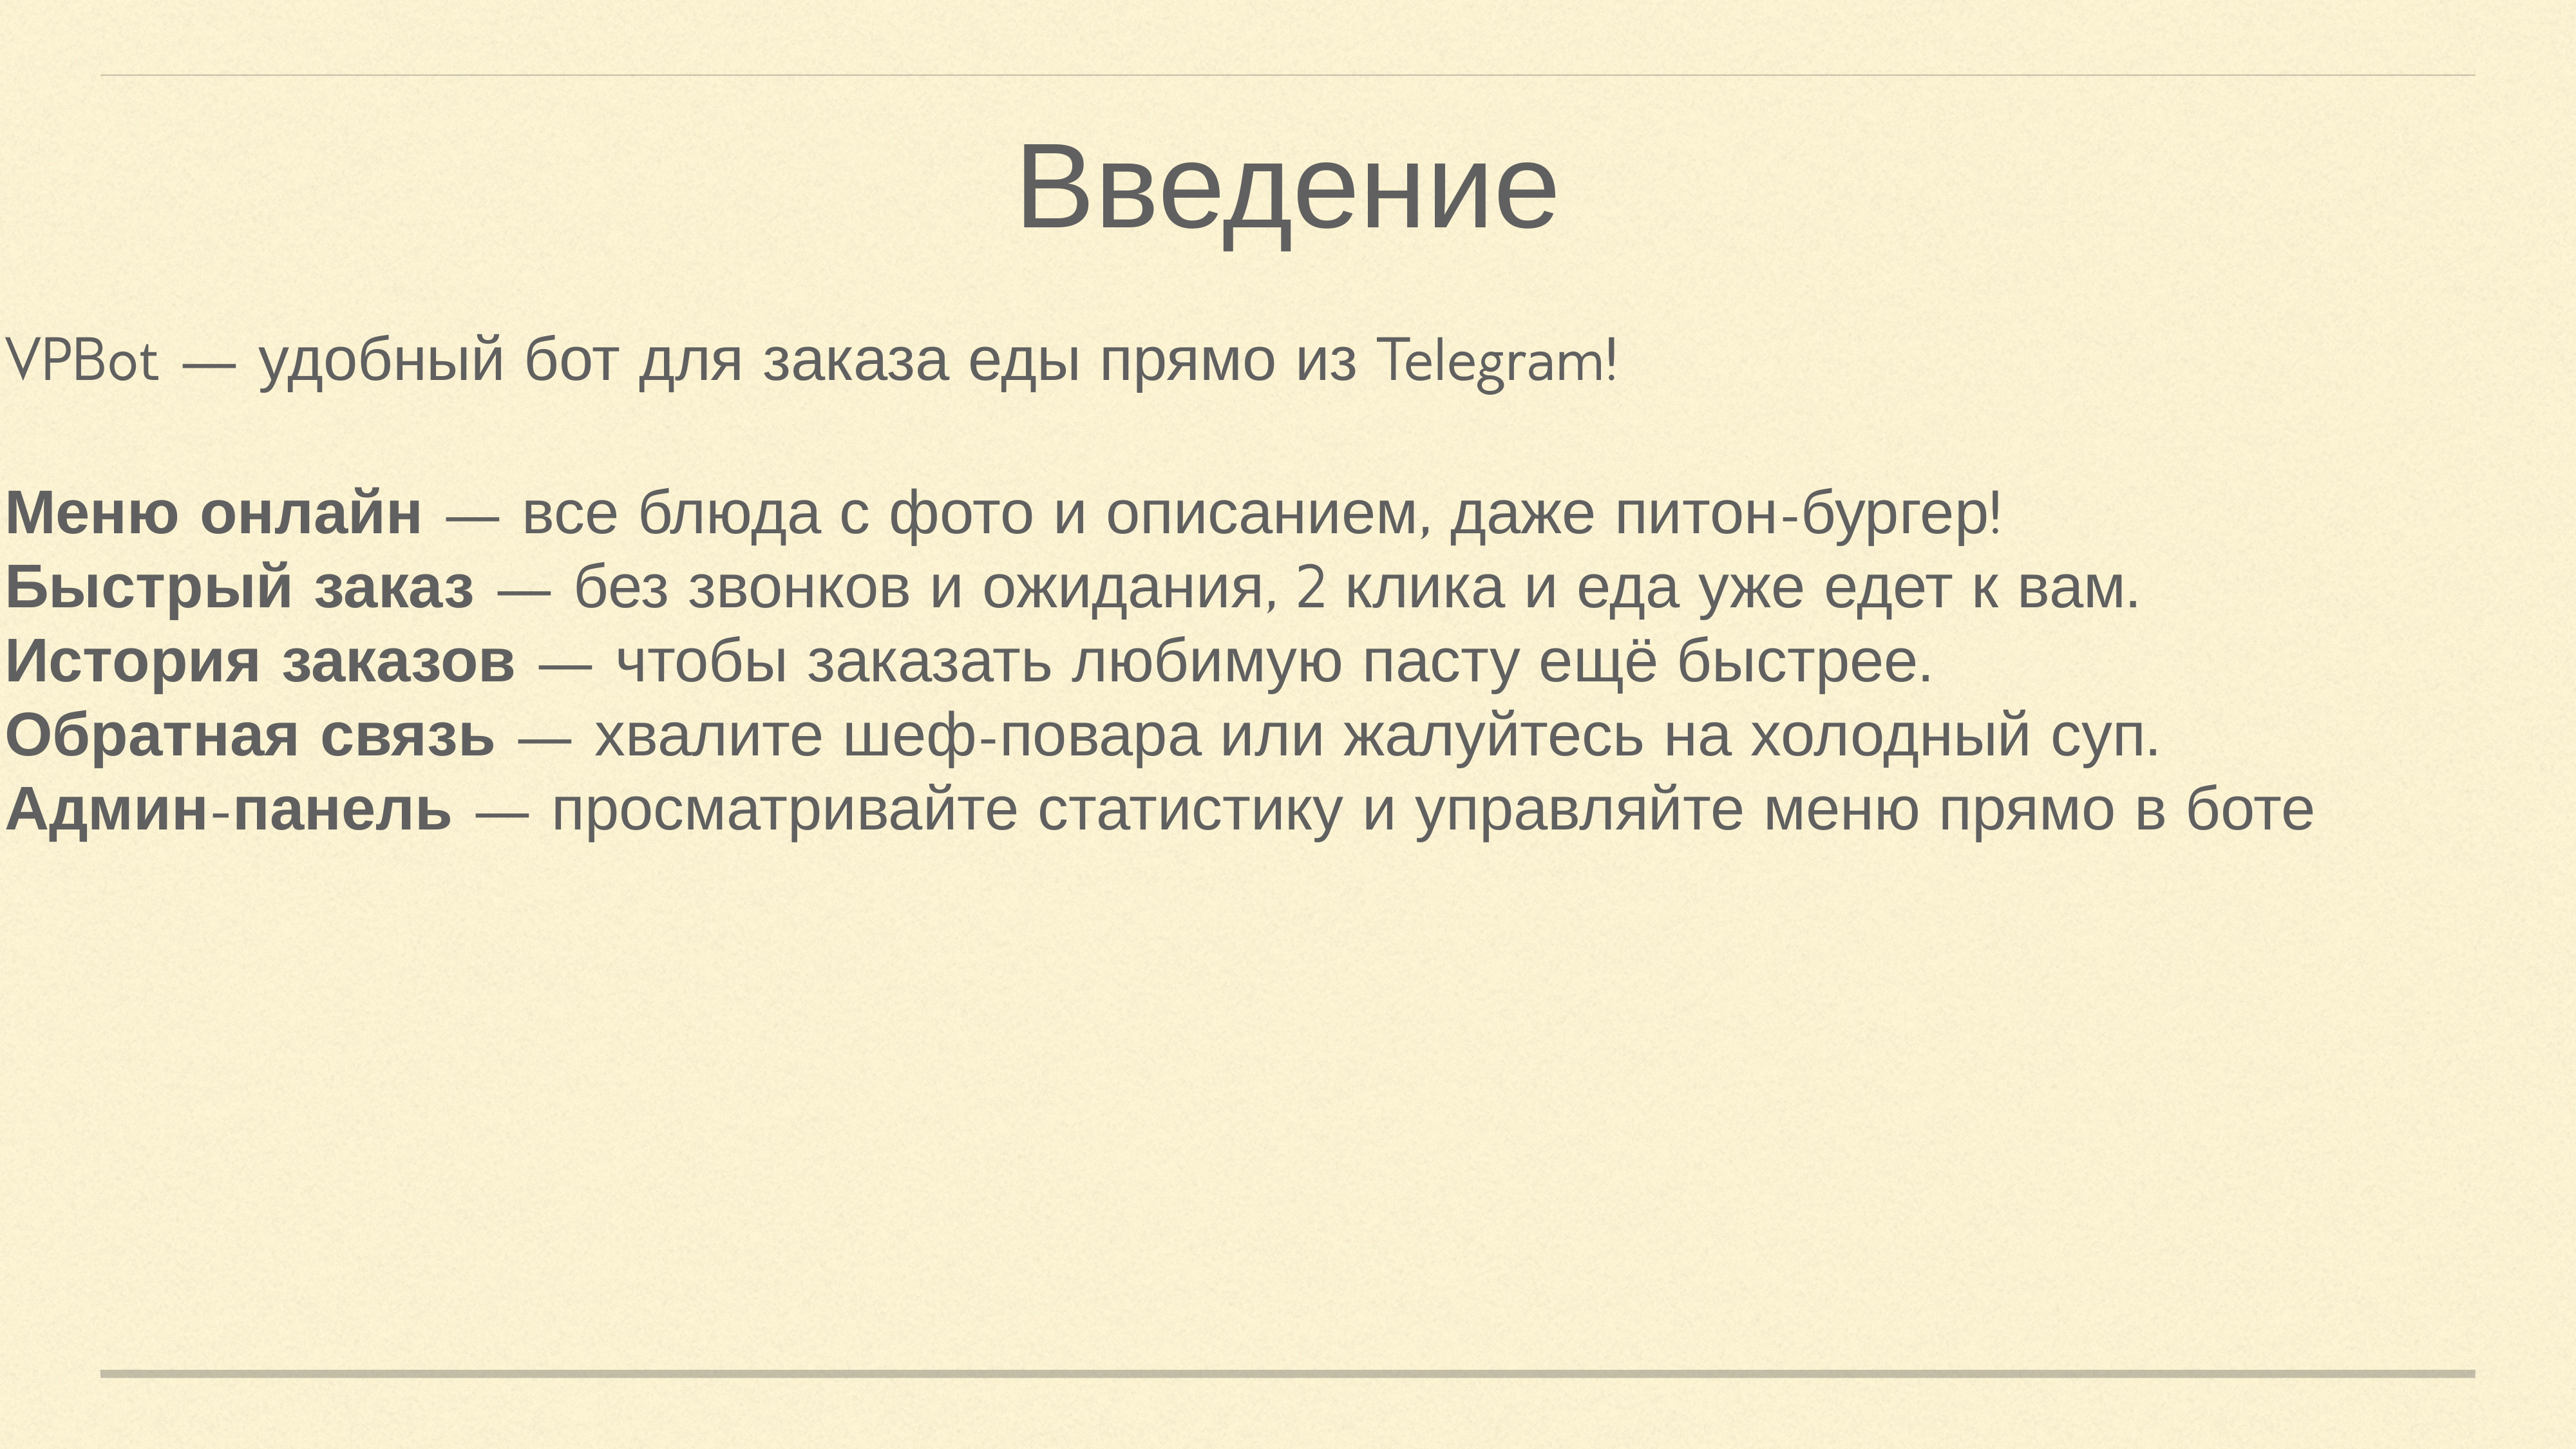

# Введение
VPBot — удобный бот для заказа еды прямо из Telegram!
Меню онлайн — все блюда с фото и описанием, даже питон-бургер!
Быстрый заказ — без звонков и ожидания, 2 клика и еда уже едет к вам.
История заказов — чтобы заказать любимую пасту ещё быстрее.
Обратная связь — хвалите шеф-повара или жалуйтесь на холодный суп.
Админ-панель — просматривайте статистику и управляйте меню прямо в боте